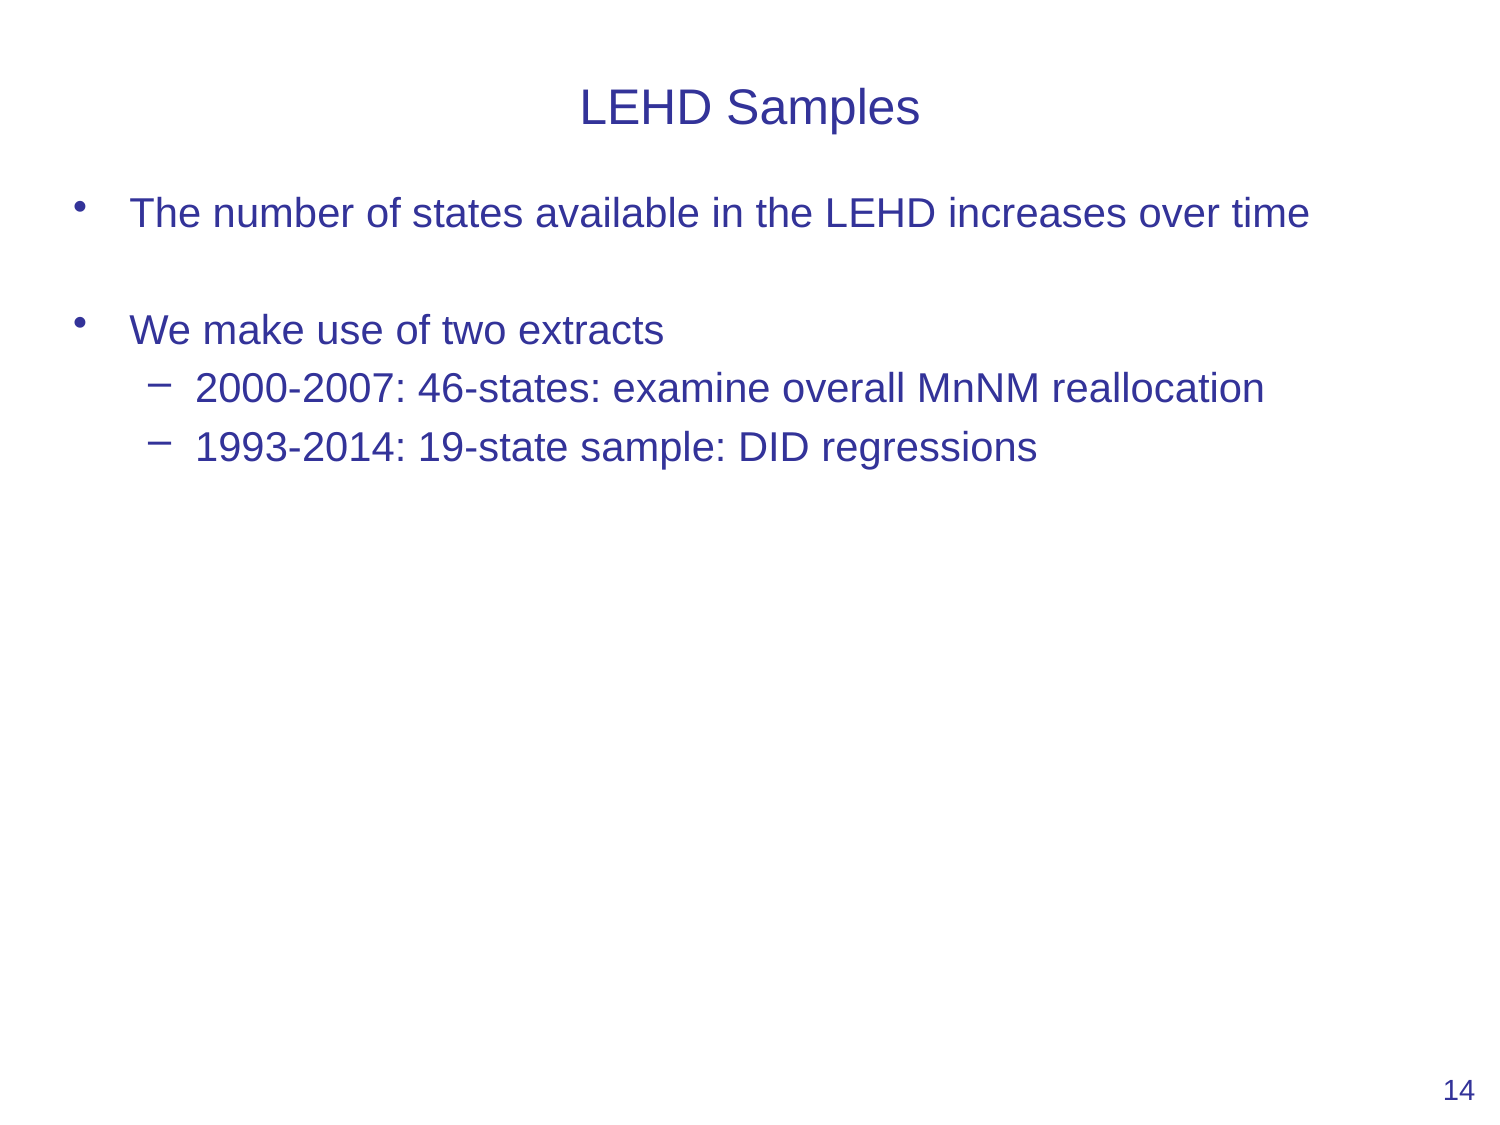

# LEHD Samples
The number of states available in the LEHD increases over time

We make use of two extracts
2000-2007: 46-states: examine overall MnNM reallocation
1993-2014: 19-state sample: DID regressions

14